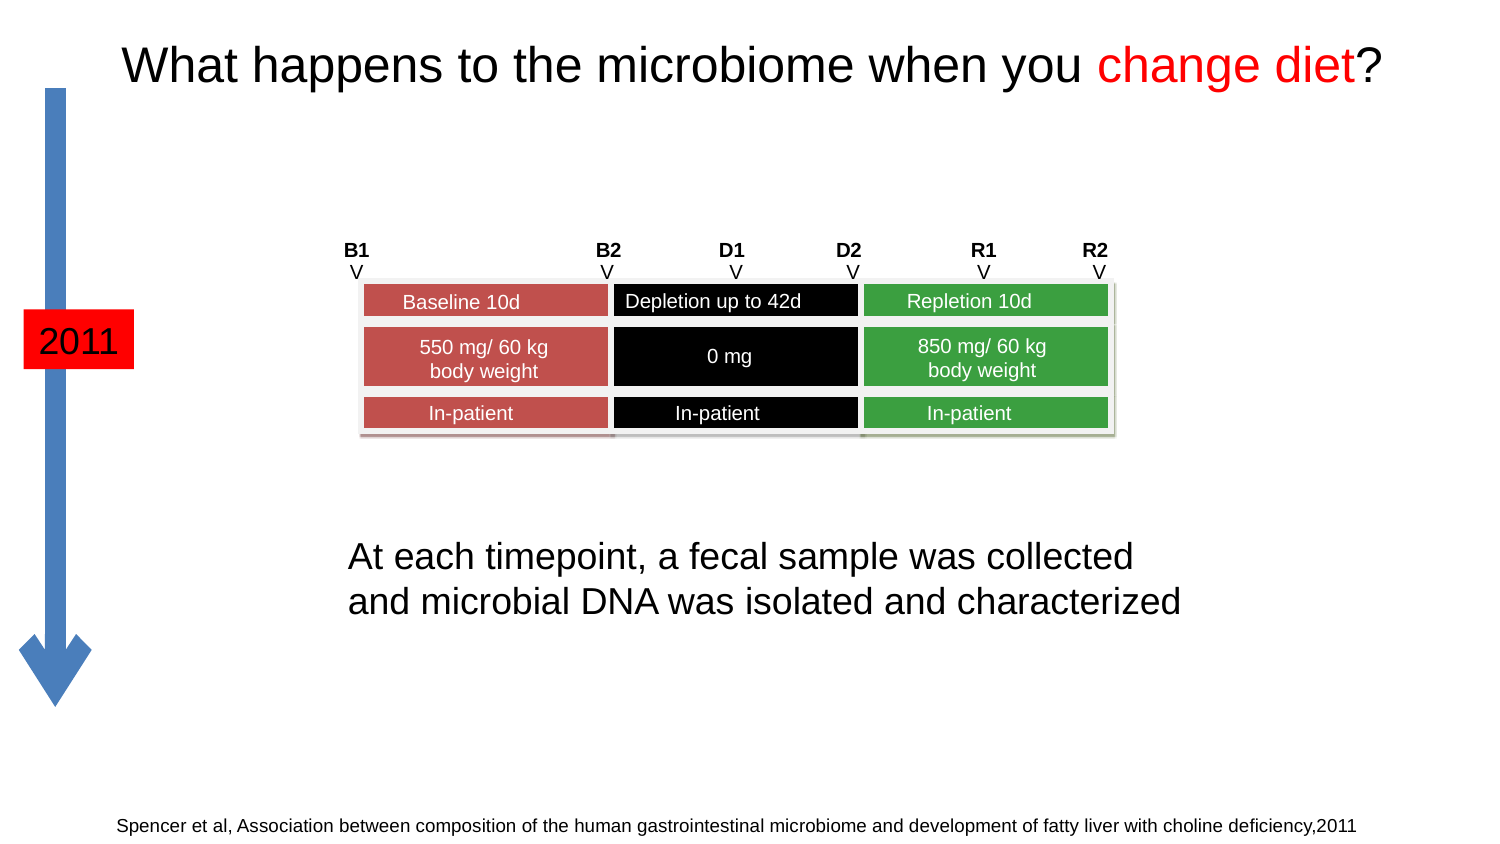

# What happens to the microbiome when you change diet?
B1
B2
D1
D2
R1
R2
V
V
V
V
V
V

Depletion up to 42d
Repletion 10d
Baseline 10d

850 mg/ 60 kg
body weight
550 mg/ 60 kg
body weight
0 mg

In-patient
In-patient
In-patient
2011
At each timepoint, a fecal sample was collected
and microbial DNA was isolated and characterized
Spencer et al, Association between composition of the human gastrointestinal microbiome and development of fatty liver with choline deficiency,2011